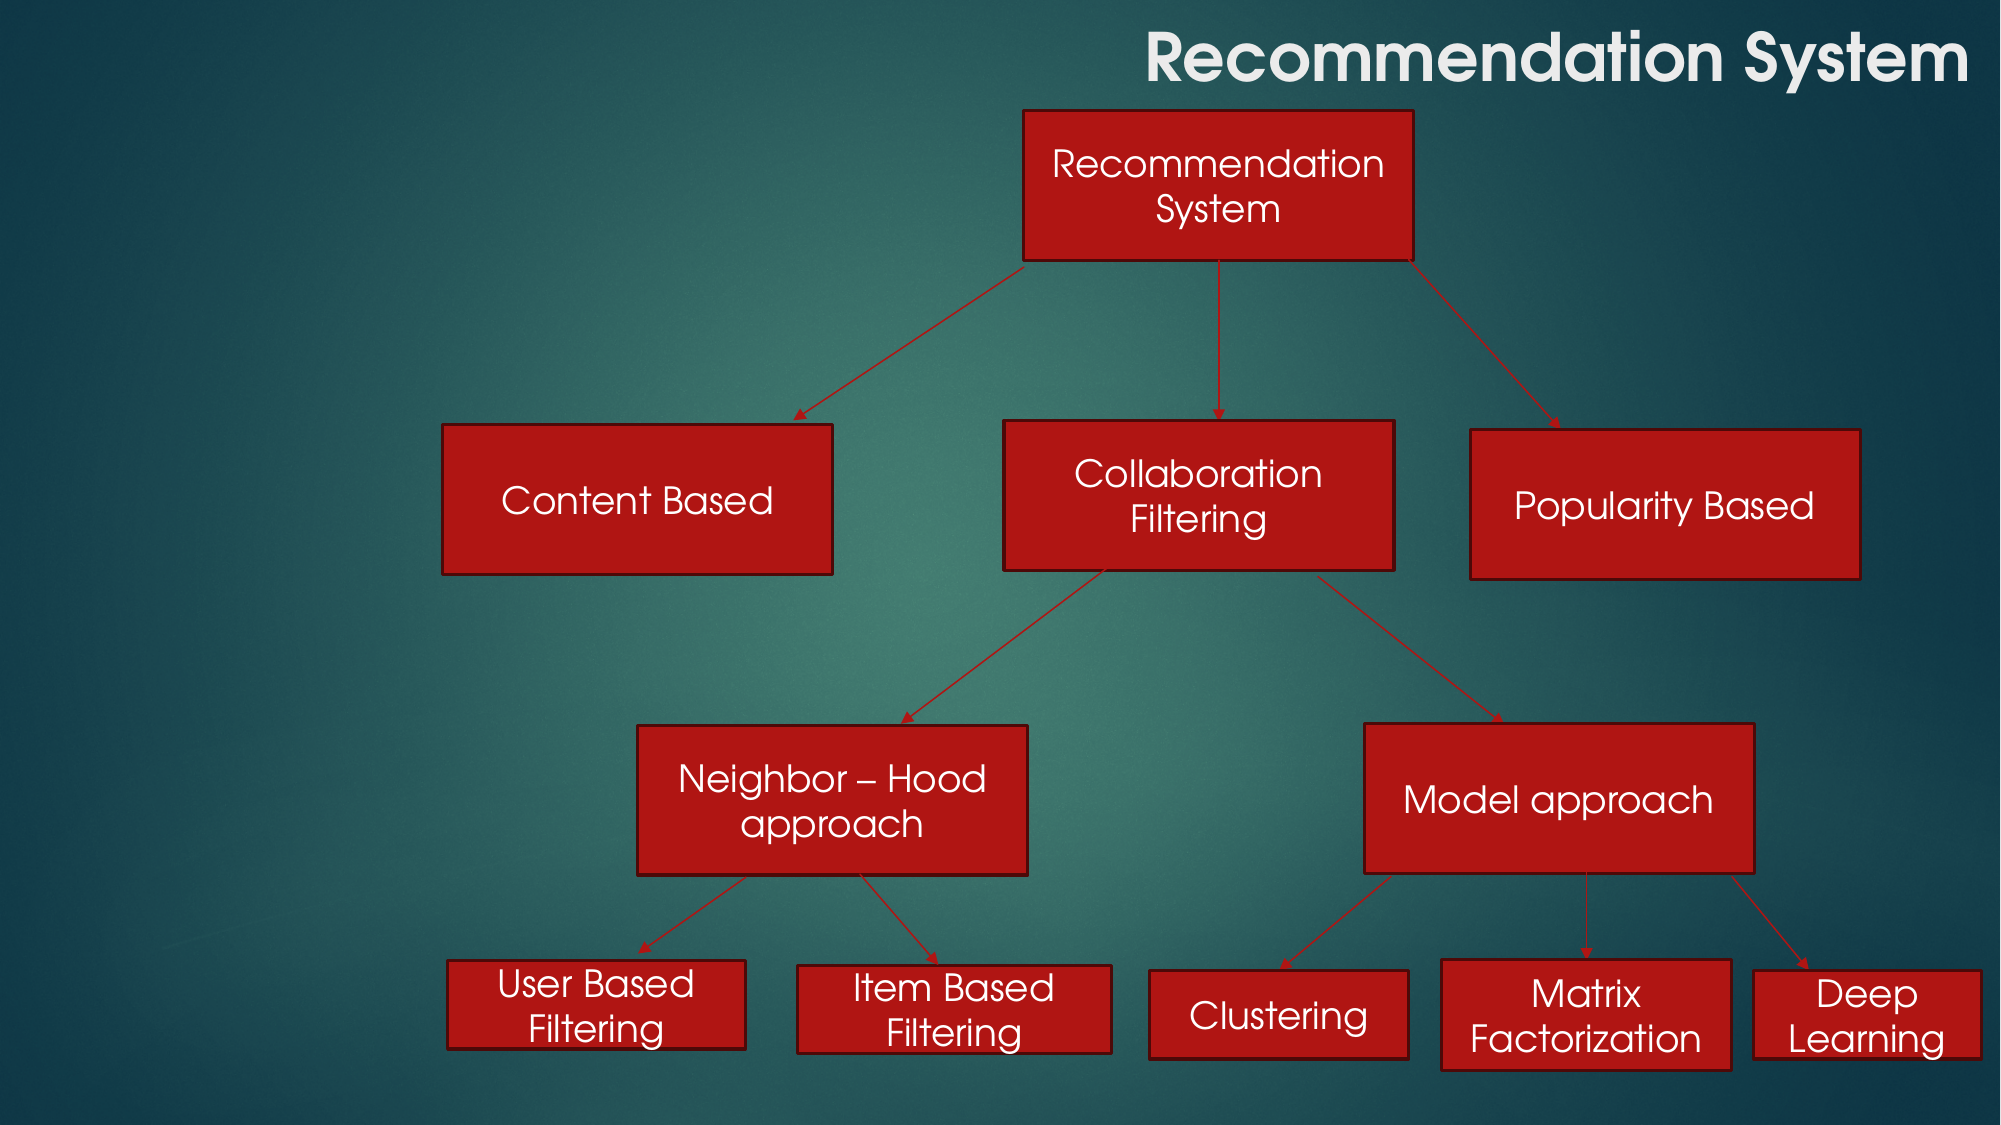

# Recommendation System
Recommendation System
Collaboration Filtering
Content Based
Popularity Based
Model approach
Neighbor – Hood approach
Matrix Factorization
User Based Filtering
Item Based Filtering
Clustering
Deep Learning